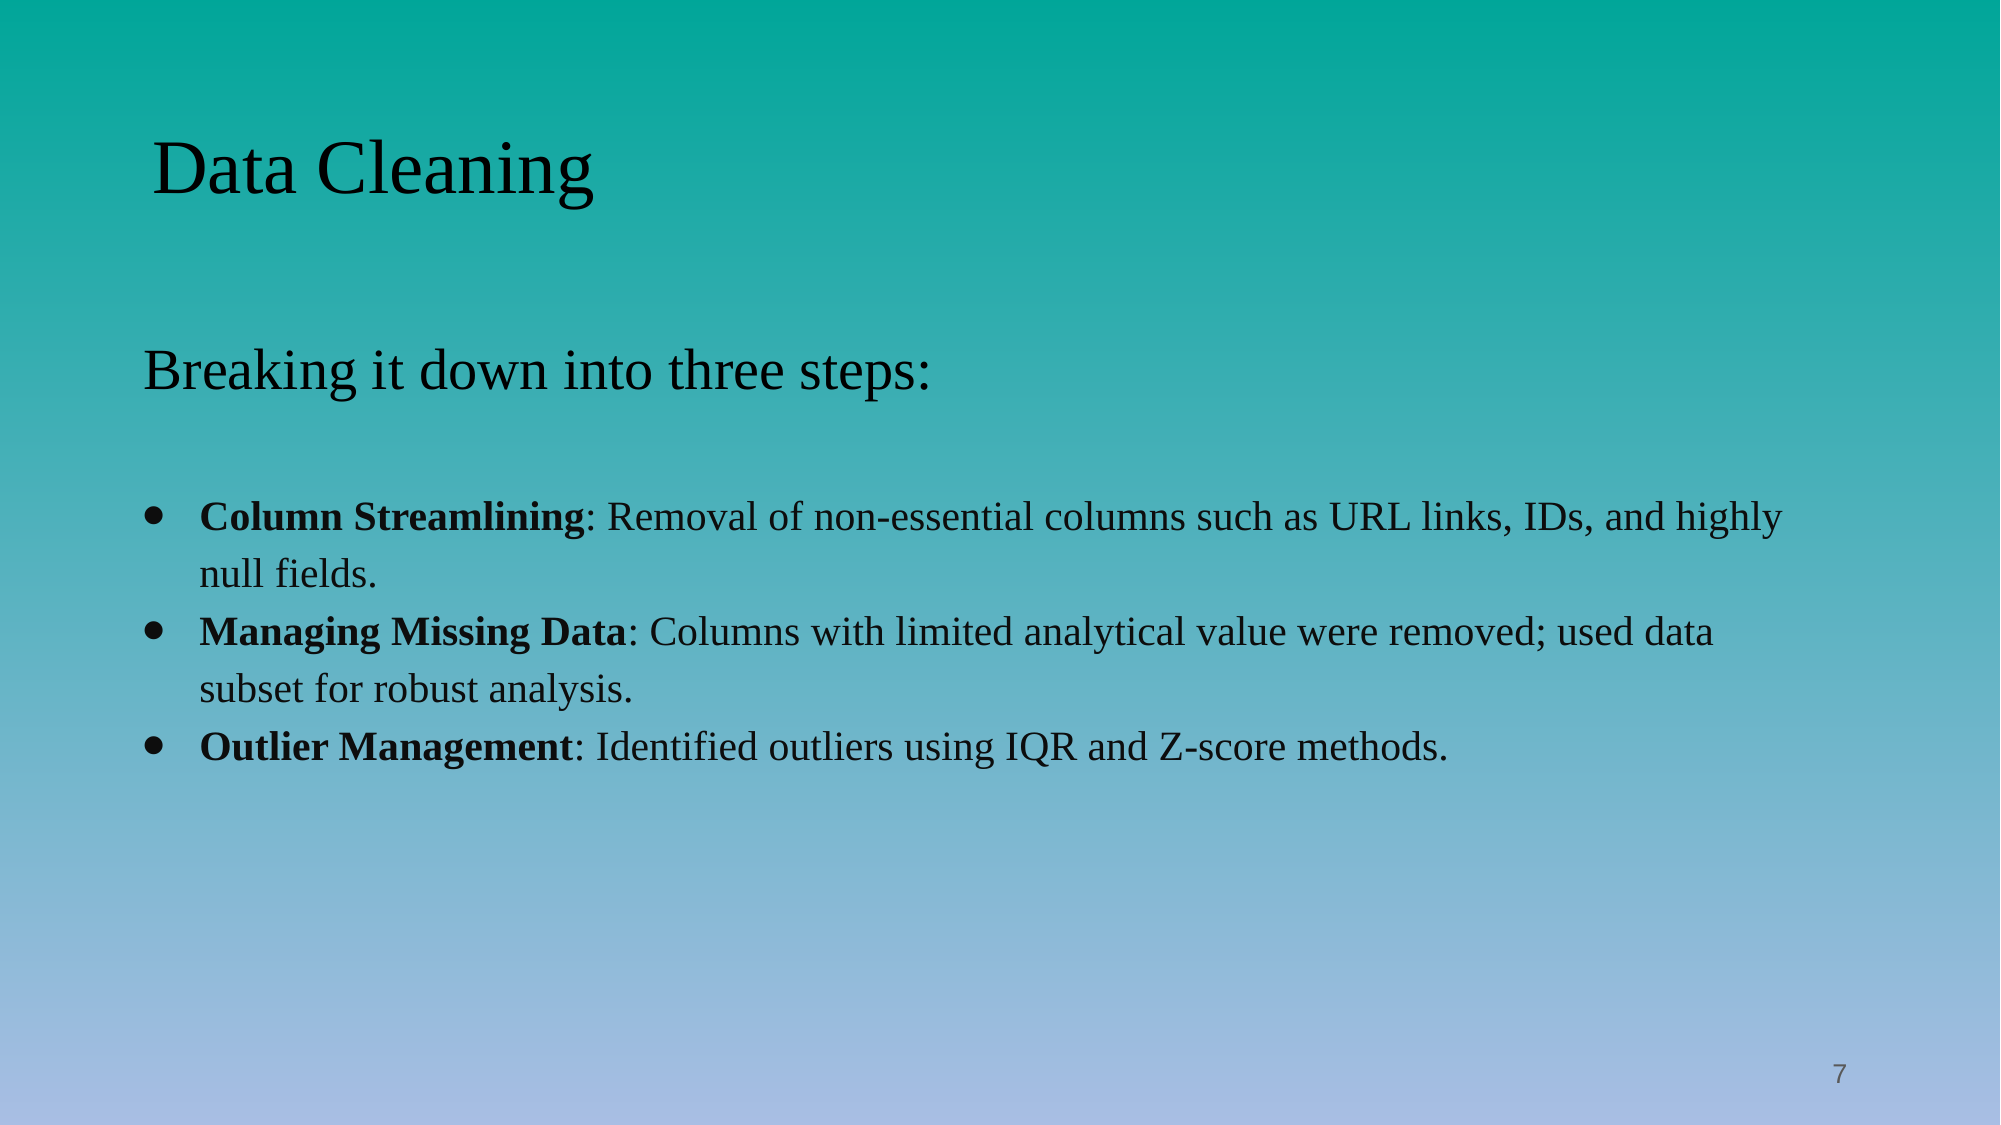

# Data Cleaning
Breaking it down into three steps:
Column Streamlining: Removal of non-essential columns such as URL links, IDs, and highly null fields.
Managing Missing Data: Columns with limited analytical value were removed; used data subset for robust analysis.
Outlier Management: Identified outliers using IQR and Z-score methods.

7